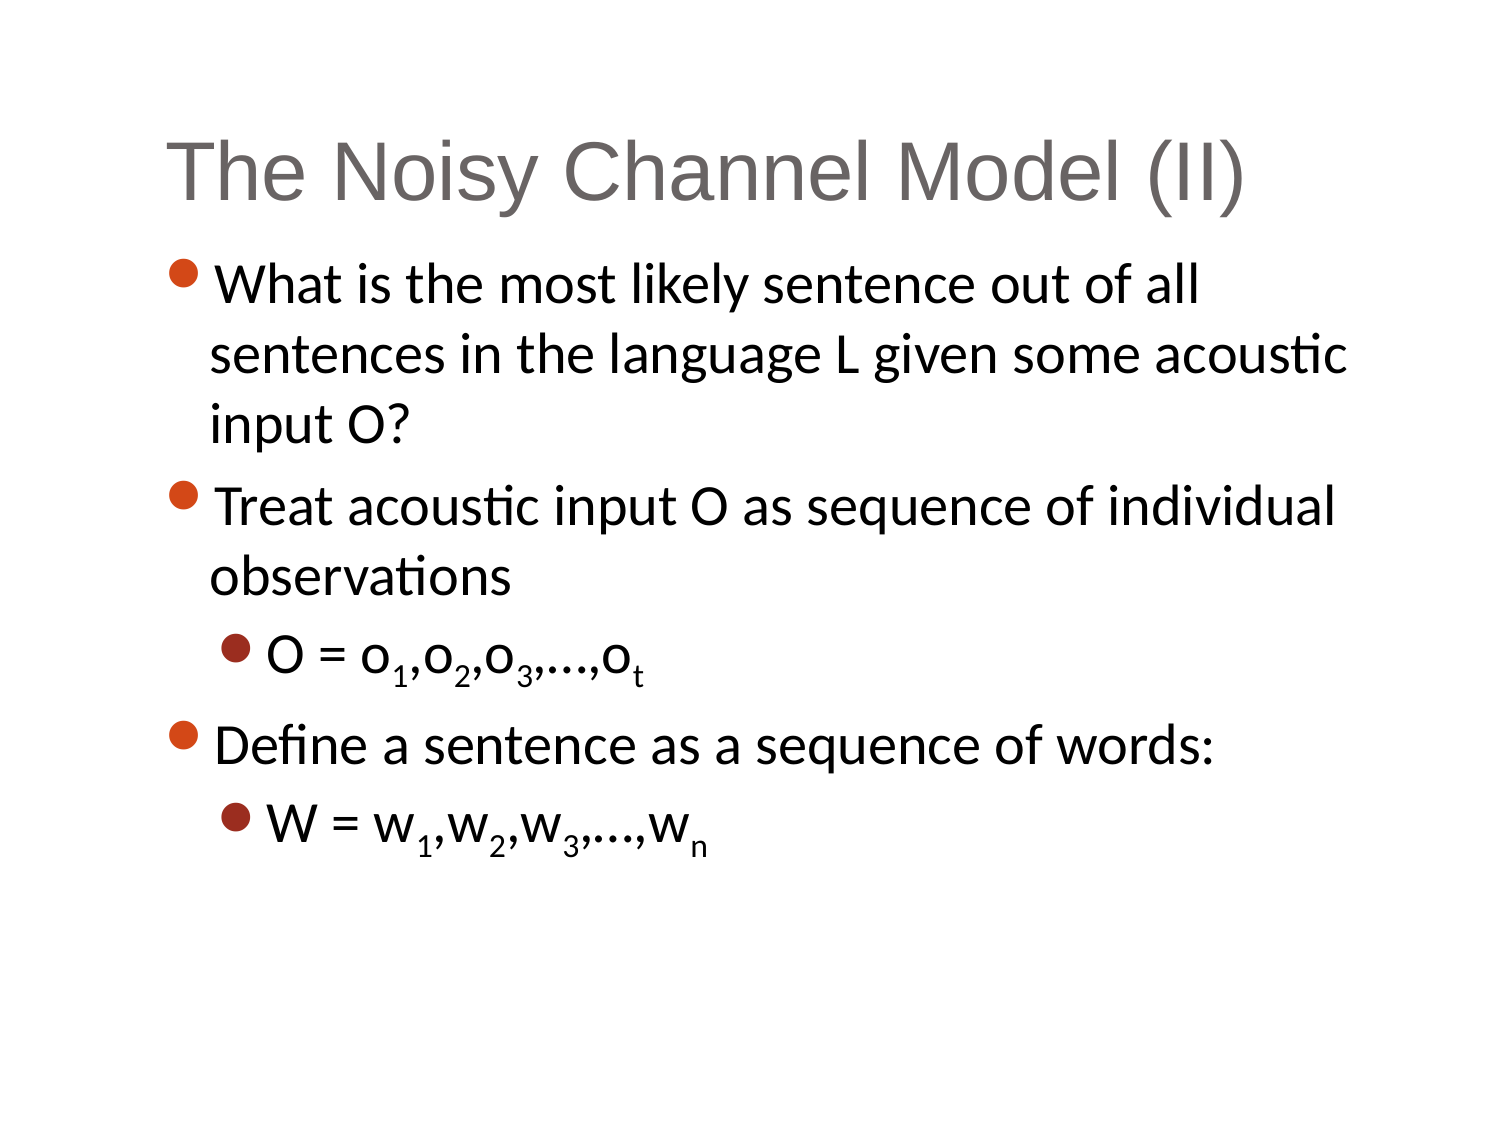

# The Noisy Channel Model (II)
What is the most likely sentence out of all sentences in the language L given some acoustic input O?
Treat acoustic input O as sequence of individual observations
O = o1,o2,o3,…,ot
Define a sentence as a sequence of words:
W = w1,w2,w3,…,wn